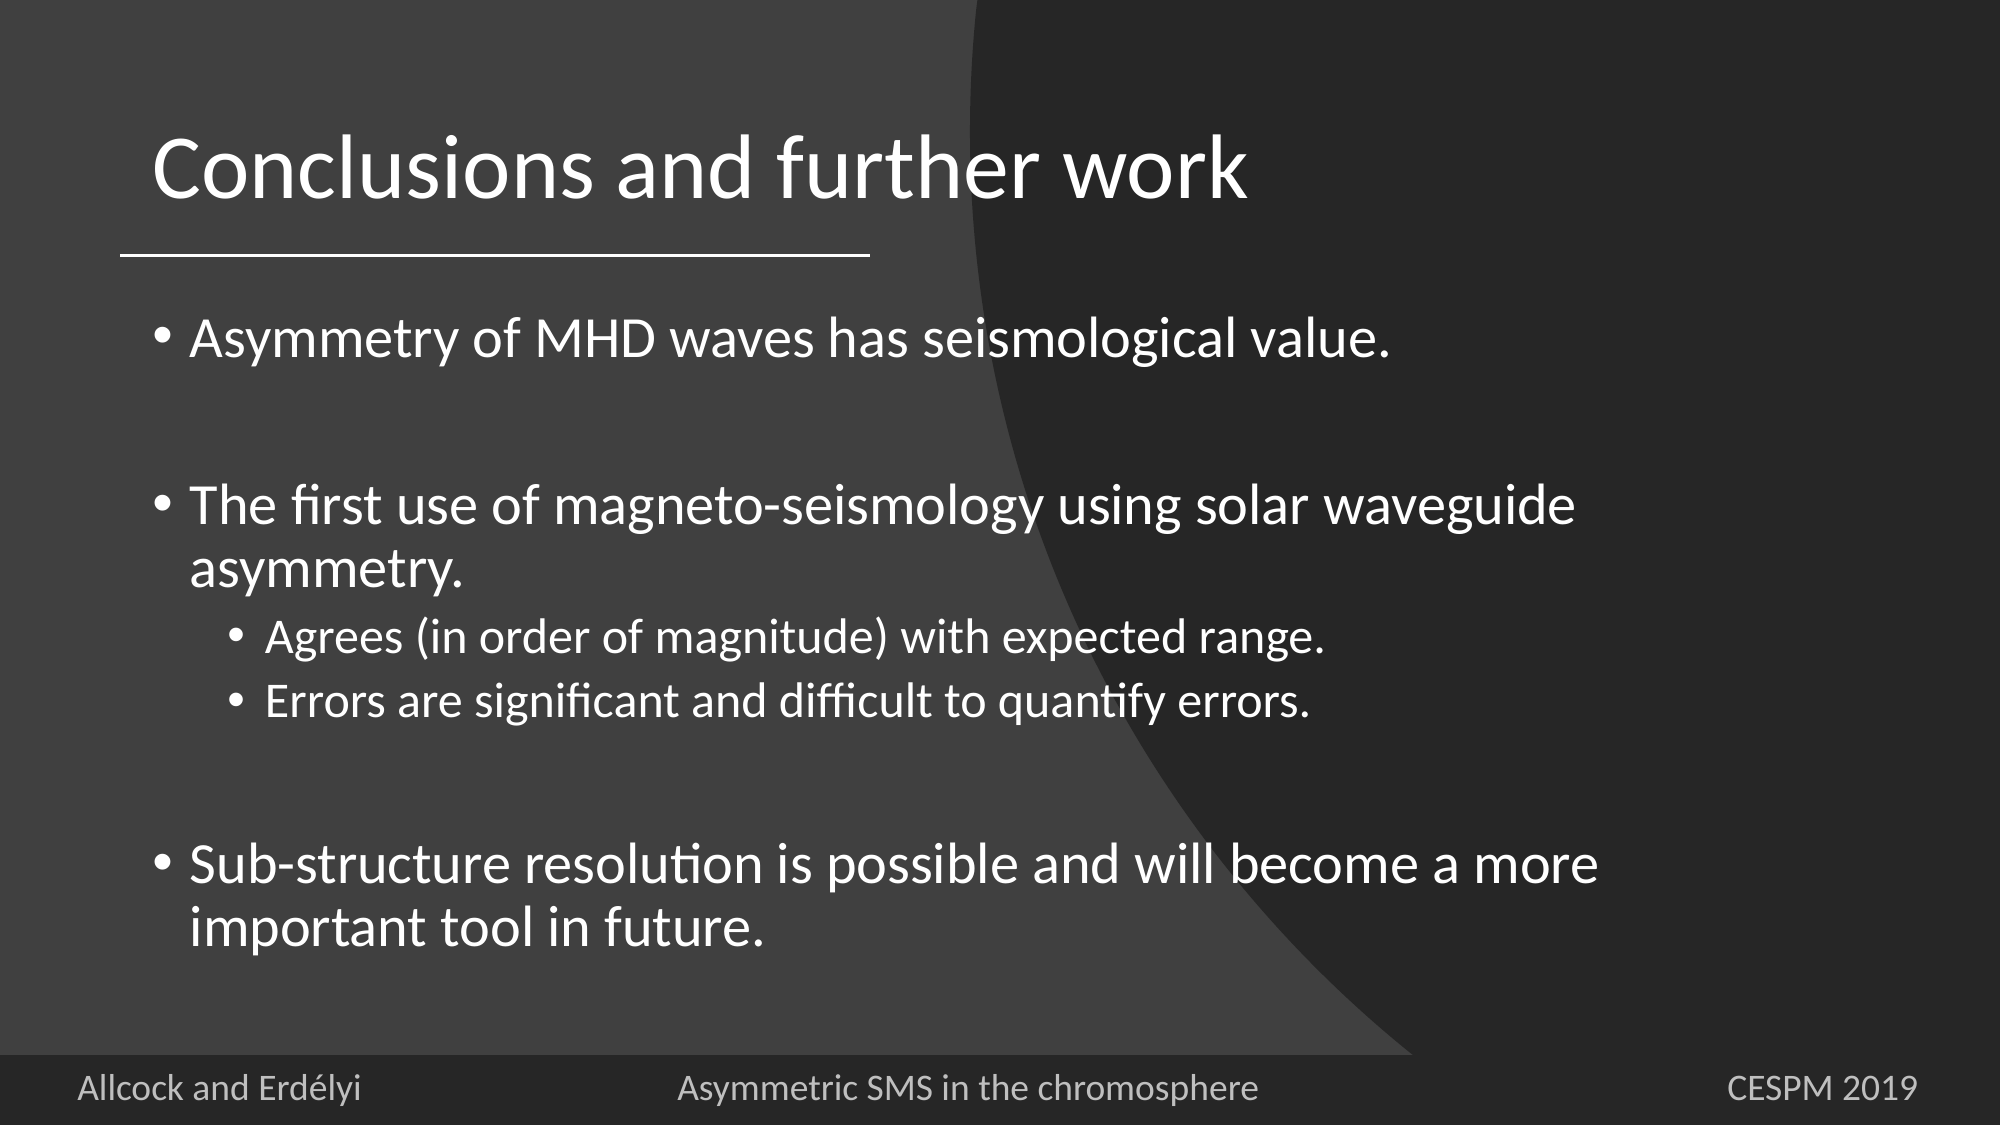

# Conclusions and further work
Asymmetry of MHD waves has seismological value.

The first use of magneto-seismology using solar waveguide asymmetry.
Agrees (in order of magnitude) with expected range.
Errors are significant and difficult to quantify errors.

Sub-structure resolution is possible and will become a more important tool in future.